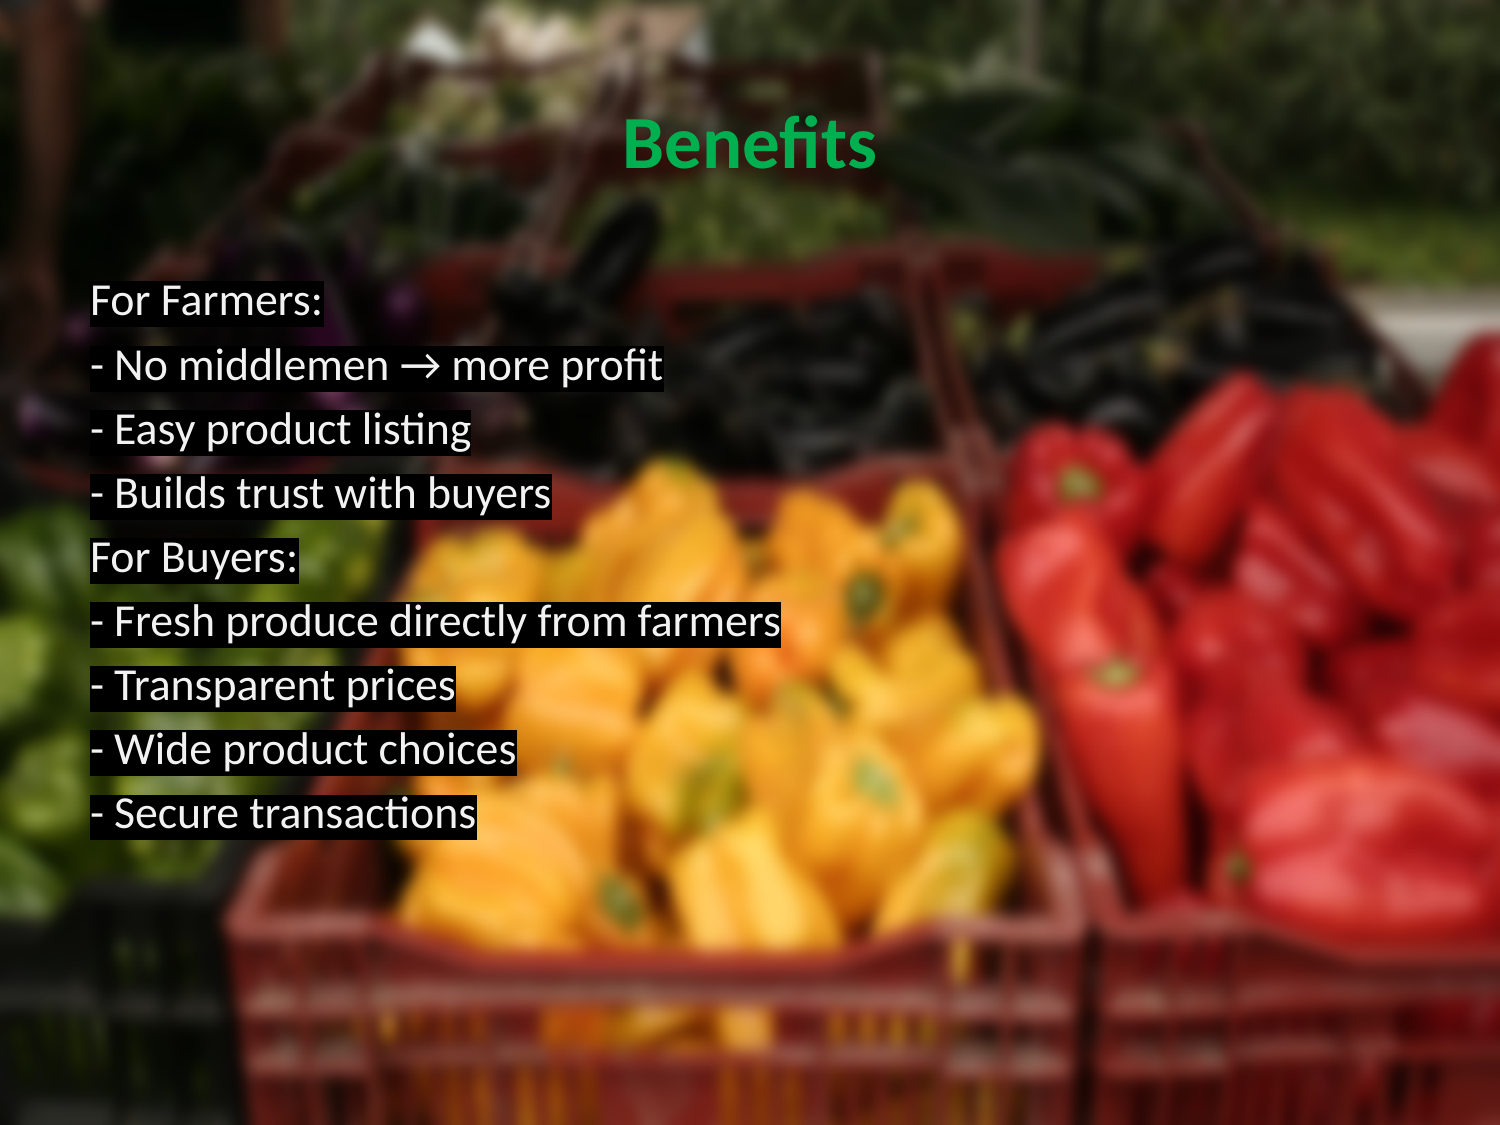

# Benefits
For Farmers:
- No middlemen → more profit
- Easy product listing
- Builds trust with buyers
For Buyers:
- Fresh produce directly from farmers
- Transparent prices
- Wide product choices
- Secure transactions